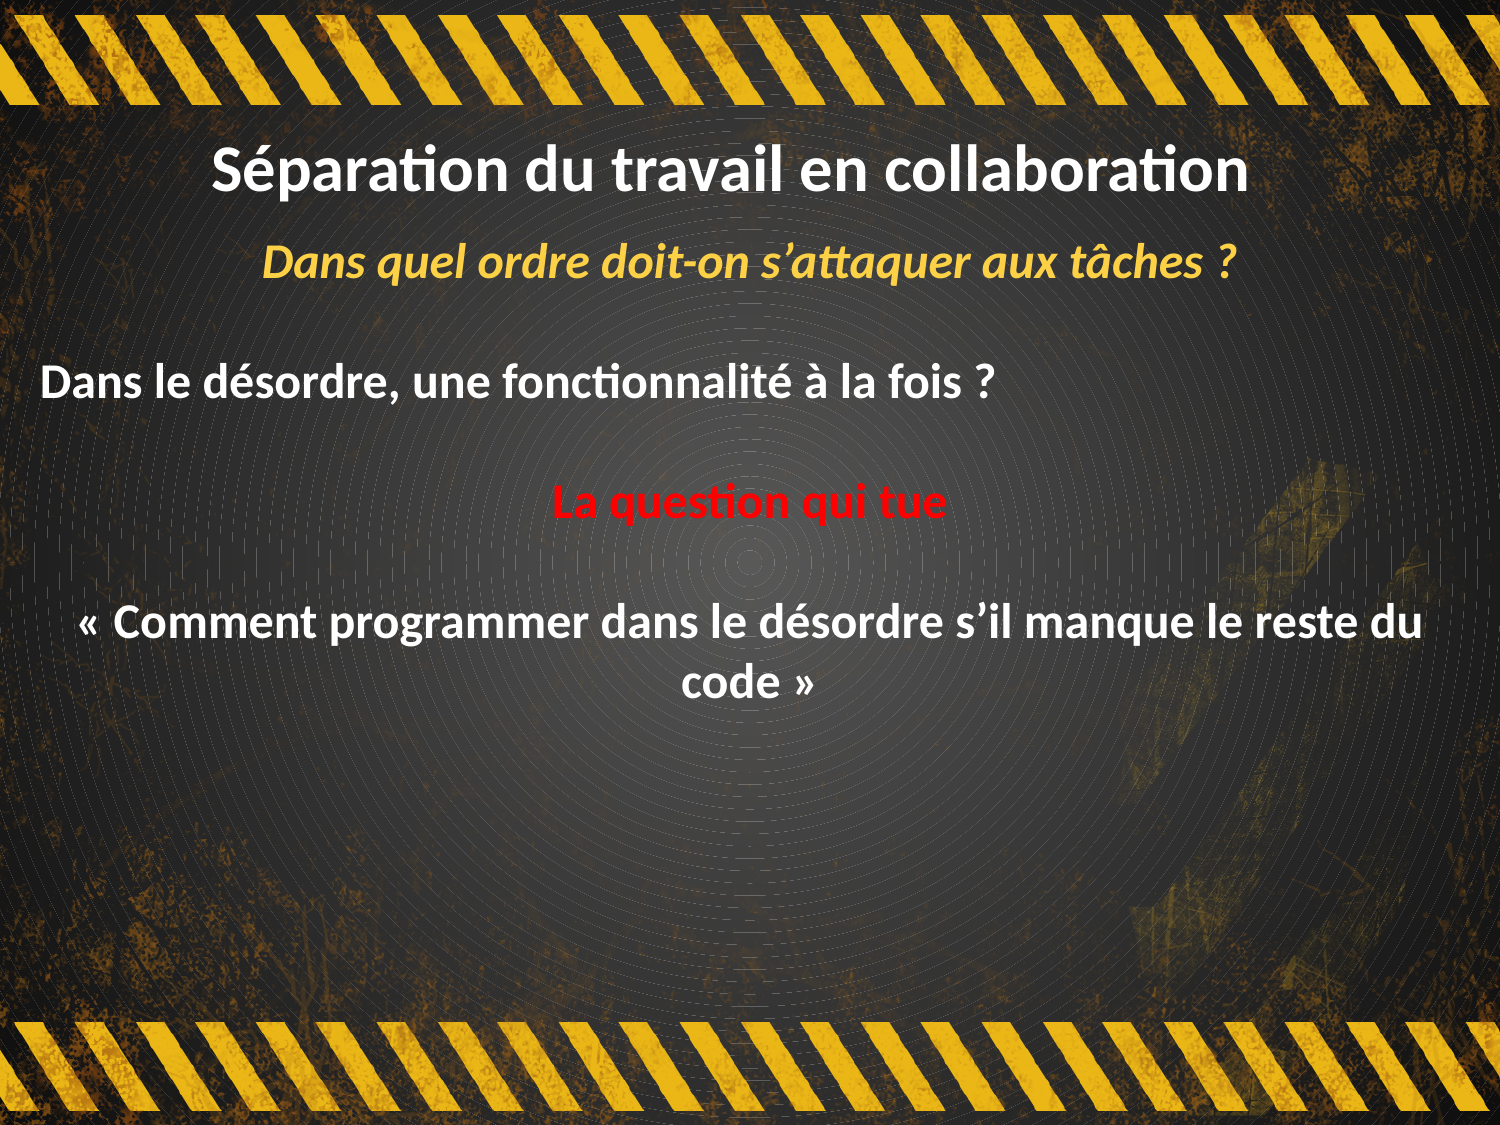

# Séparation du travail en collaboration
Dans quel ordre doit-on s’attaquer aux tâches ?

Dans le désordre, une fonctionnalité à la fois ?

La question qui tue

« Comment programmer dans le désordre s’il manque le reste du code »